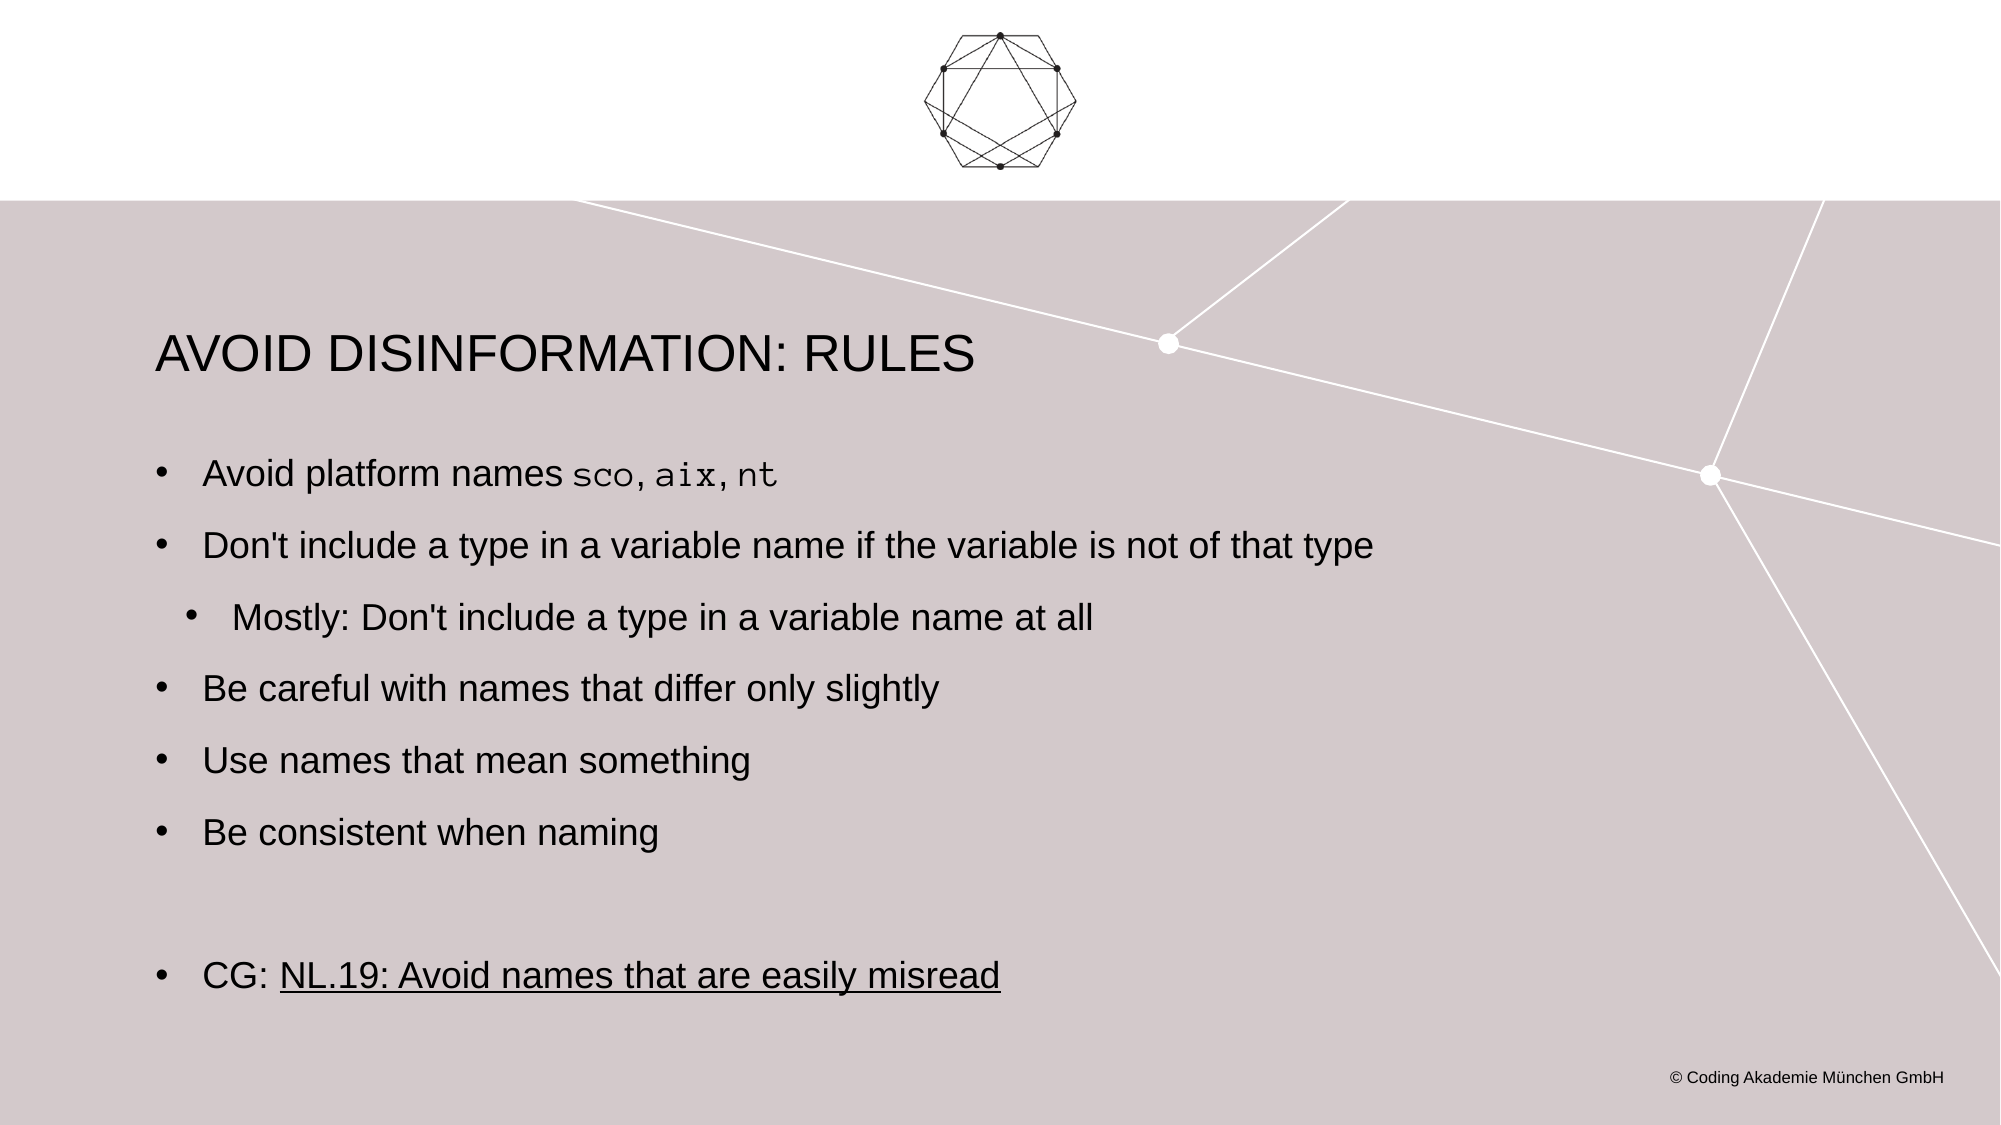

# Avoid Disinformation: Rules
Avoid platform names sco, aix, nt
Don't include a type in a variable name if the variable is not of that type
Mostly: Don't include a type in a variable name at all
Be careful with names that differ only slightly
Use names that mean something
Be consistent when naming

CG: NL.19: Avoid names that are easily misread
© Coding Akademie München GmbH